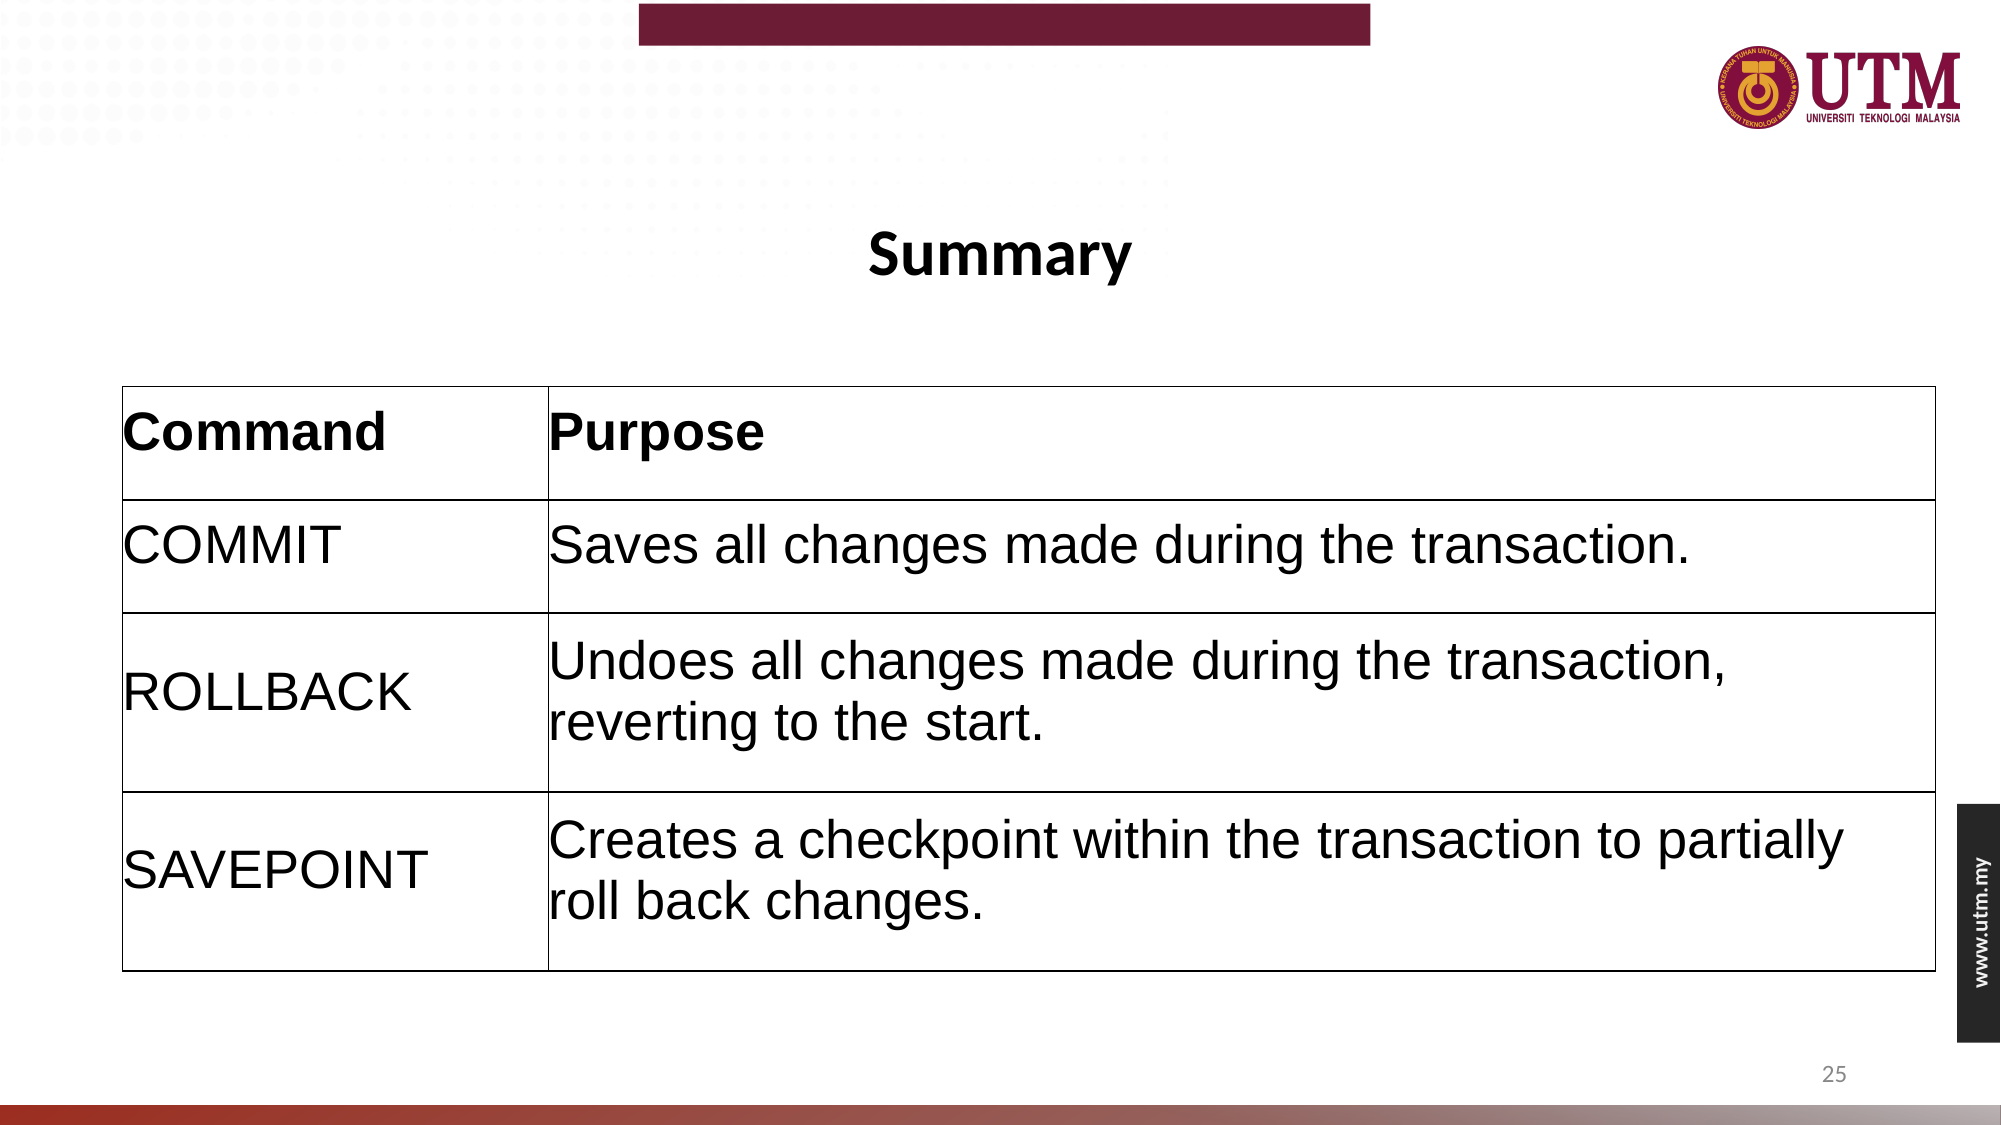

# Summary
| Command | Purpose |
| --- | --- |
| COMMIT | Saves all changes made during the transaction. |
| ROLLBACK | Undoes all changes made during the transaction, reverting to the start. |
| SAVEPOINT | Creates a checkpoint within the transaction to partially roll back changes. |
25